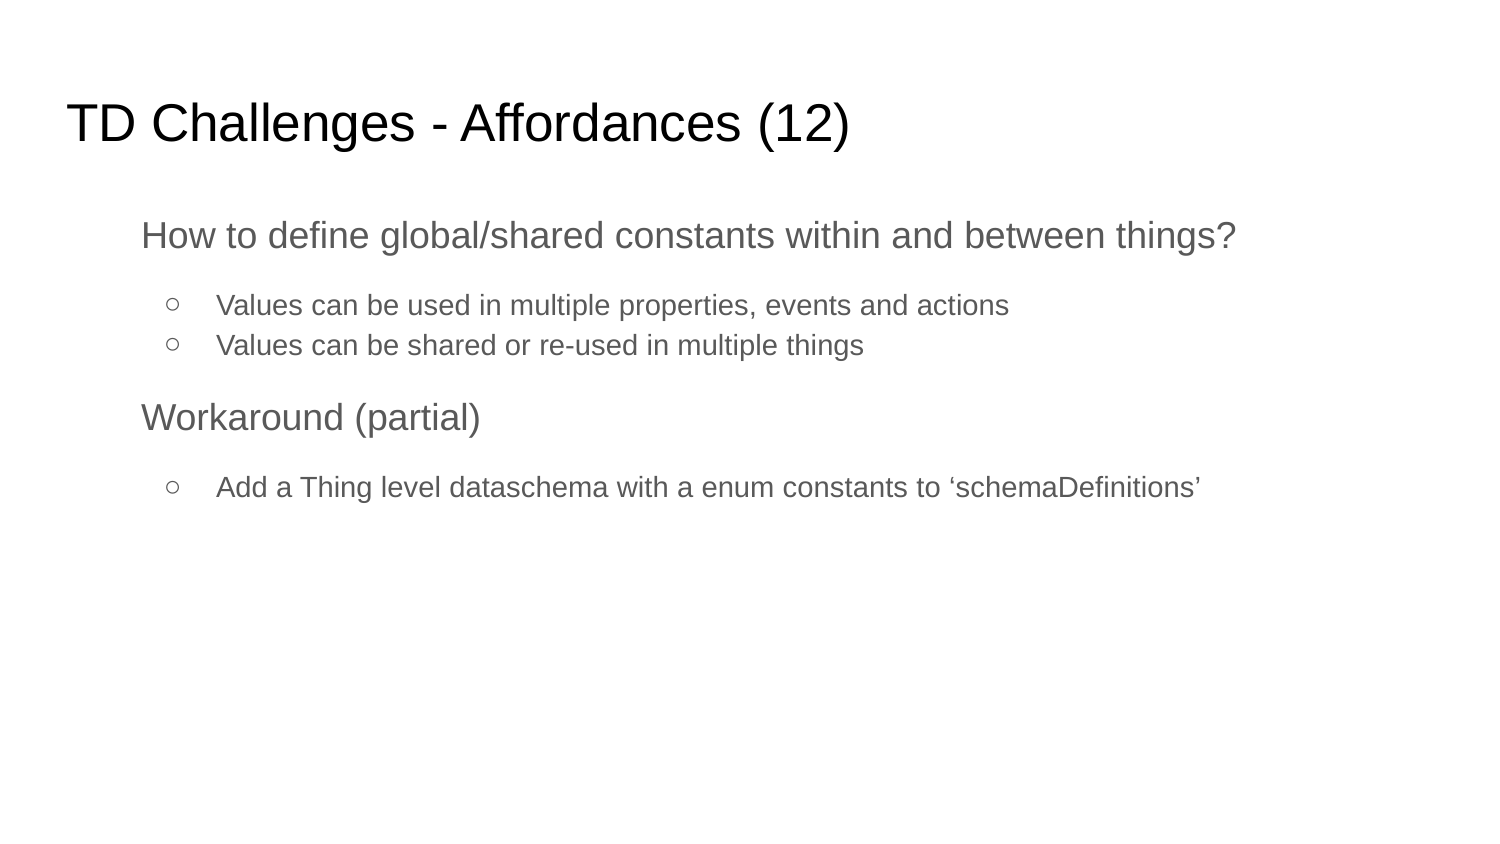

# TD Challenges - Affordances (12)
How to define global/shared constants within and between things?
Values can be used in multiple properties, events and actions
Values can be shared or re-used in multiple things
Workaround (partial)
Add a Thing level dataschema with a enum constants to ‘schemaDefinitions’